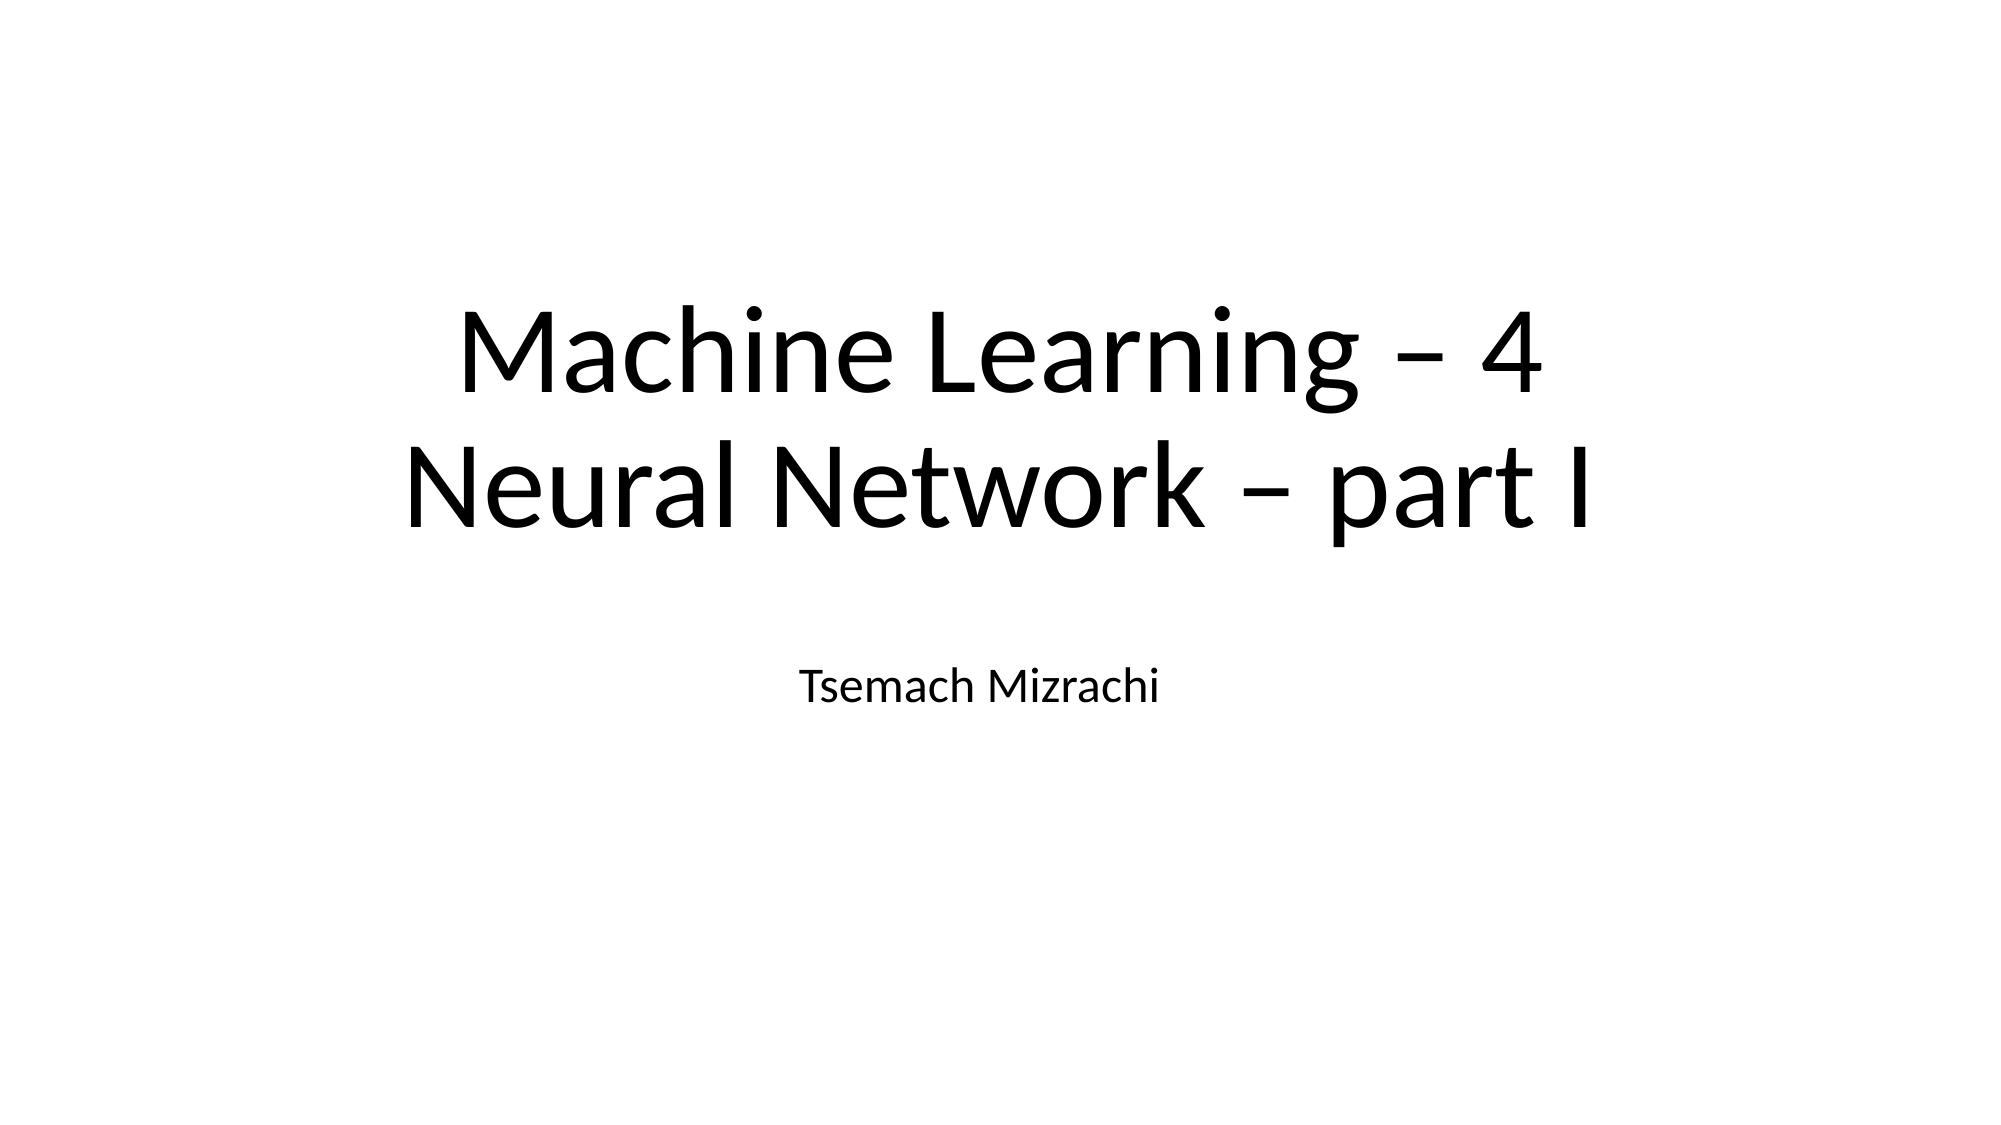

# Machine Learning – 4 Neural Network – part I
Tsemach Mizrachi